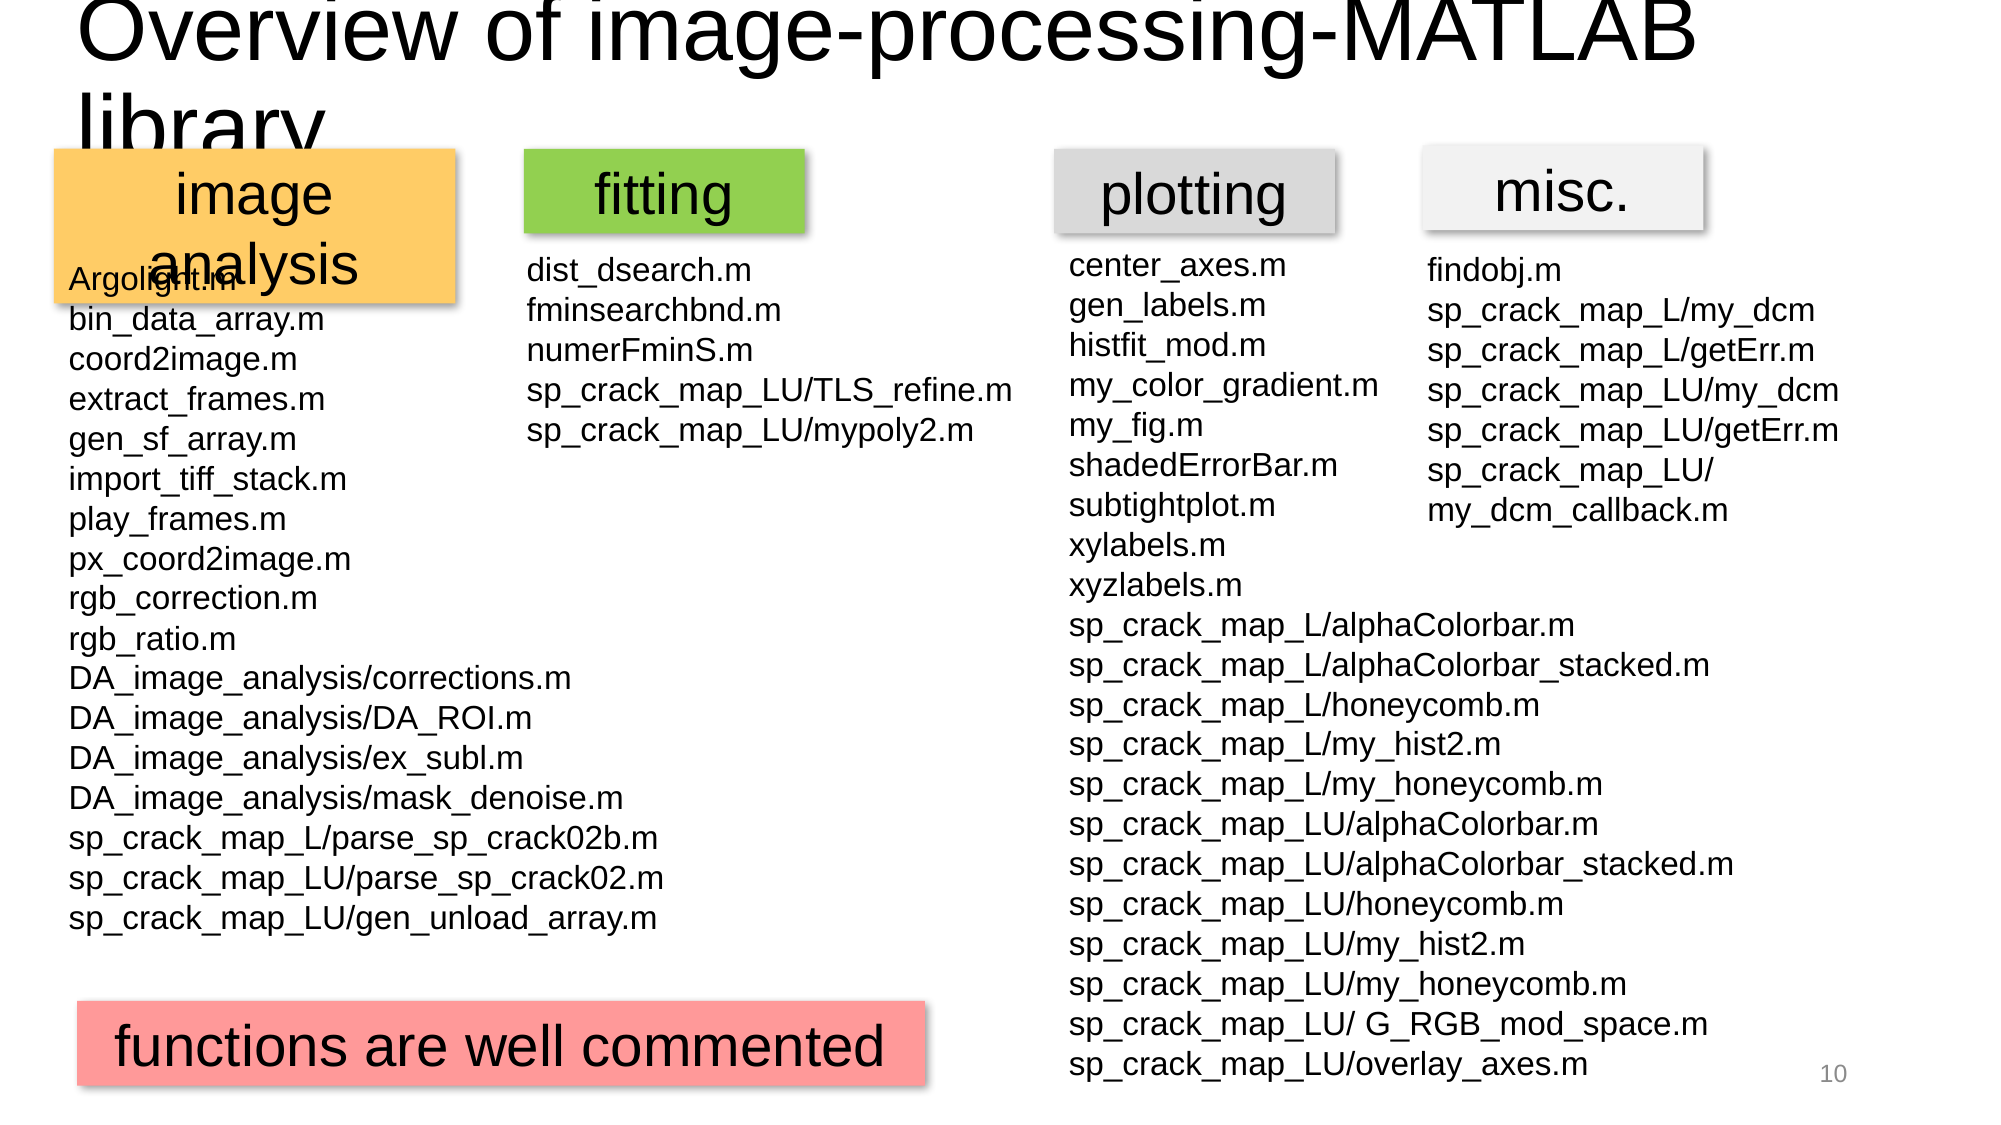

# Overview of image-processing-MATLAB library
misc.
image analysis
fitting
plotting
center_axes.m
gen_labels.m
histfit_mod.m
my_color_gradient.m
my_fig.m
shadedErrorBar.m
subtightplot.m
xylabels.m
xyzlabels.m
sp_crack_map_L/alphaColorbar.m
sp_crack_map_L/alphaColorbar_stacked.m
sp_crack_map_L/honeycomb.m
sp_crack_map_L/my_hist2.m
sp_crack_map_L/my_honeycomb.m
sp_crack_map_LU/alphaColorbar.m
sp_crack_map_LU/alphaColorbar_stacked.m
sp_crack_map_LU/honeycomb.m
sp_crack_map_LU/my_hist2.m
sp_crack_map_LU/my_honeycomb.m
sp_crack_map_LU/ G_RGB_mod_space.m
sp_crack_map_LU/overlay_axes.m
dist_dsearch.m
fminsearchbnd.m
numerFminS.m
sp_crack_map_LU/TLS_refine.m
sp_crack_map_LU/mypoly2.m
findobj.m
sp_crack_map_L/my_dcm
sp_crack_map_L/getErr.m
sp_crack_map_LU/my_dcm
sp_crack_map_LU/getErr.m
sp_crack_map_LU/my_dcm_callback.m

Argolight.m
bin_data_array.m
coord2image.m
extract_frames.m
gen_sf_array.m
import_tiff_stack.m
play_frames.m
px_coord2image.m
rgb_correction.m
rgb_ratio.m
DA_image_analysis/corrections.m
DA_image_analysis/DA_ROI.m
DA_image_analysis/ex_subl.m
DA_image_analysis/mask_denoise.m
sp_crack_map_L/parse_sp_crack02b.m
sp_crack_map_LU/parse_sp_crack02.m
sp_crack_map_LU/gen_unload_array.m
functions are well commented
10